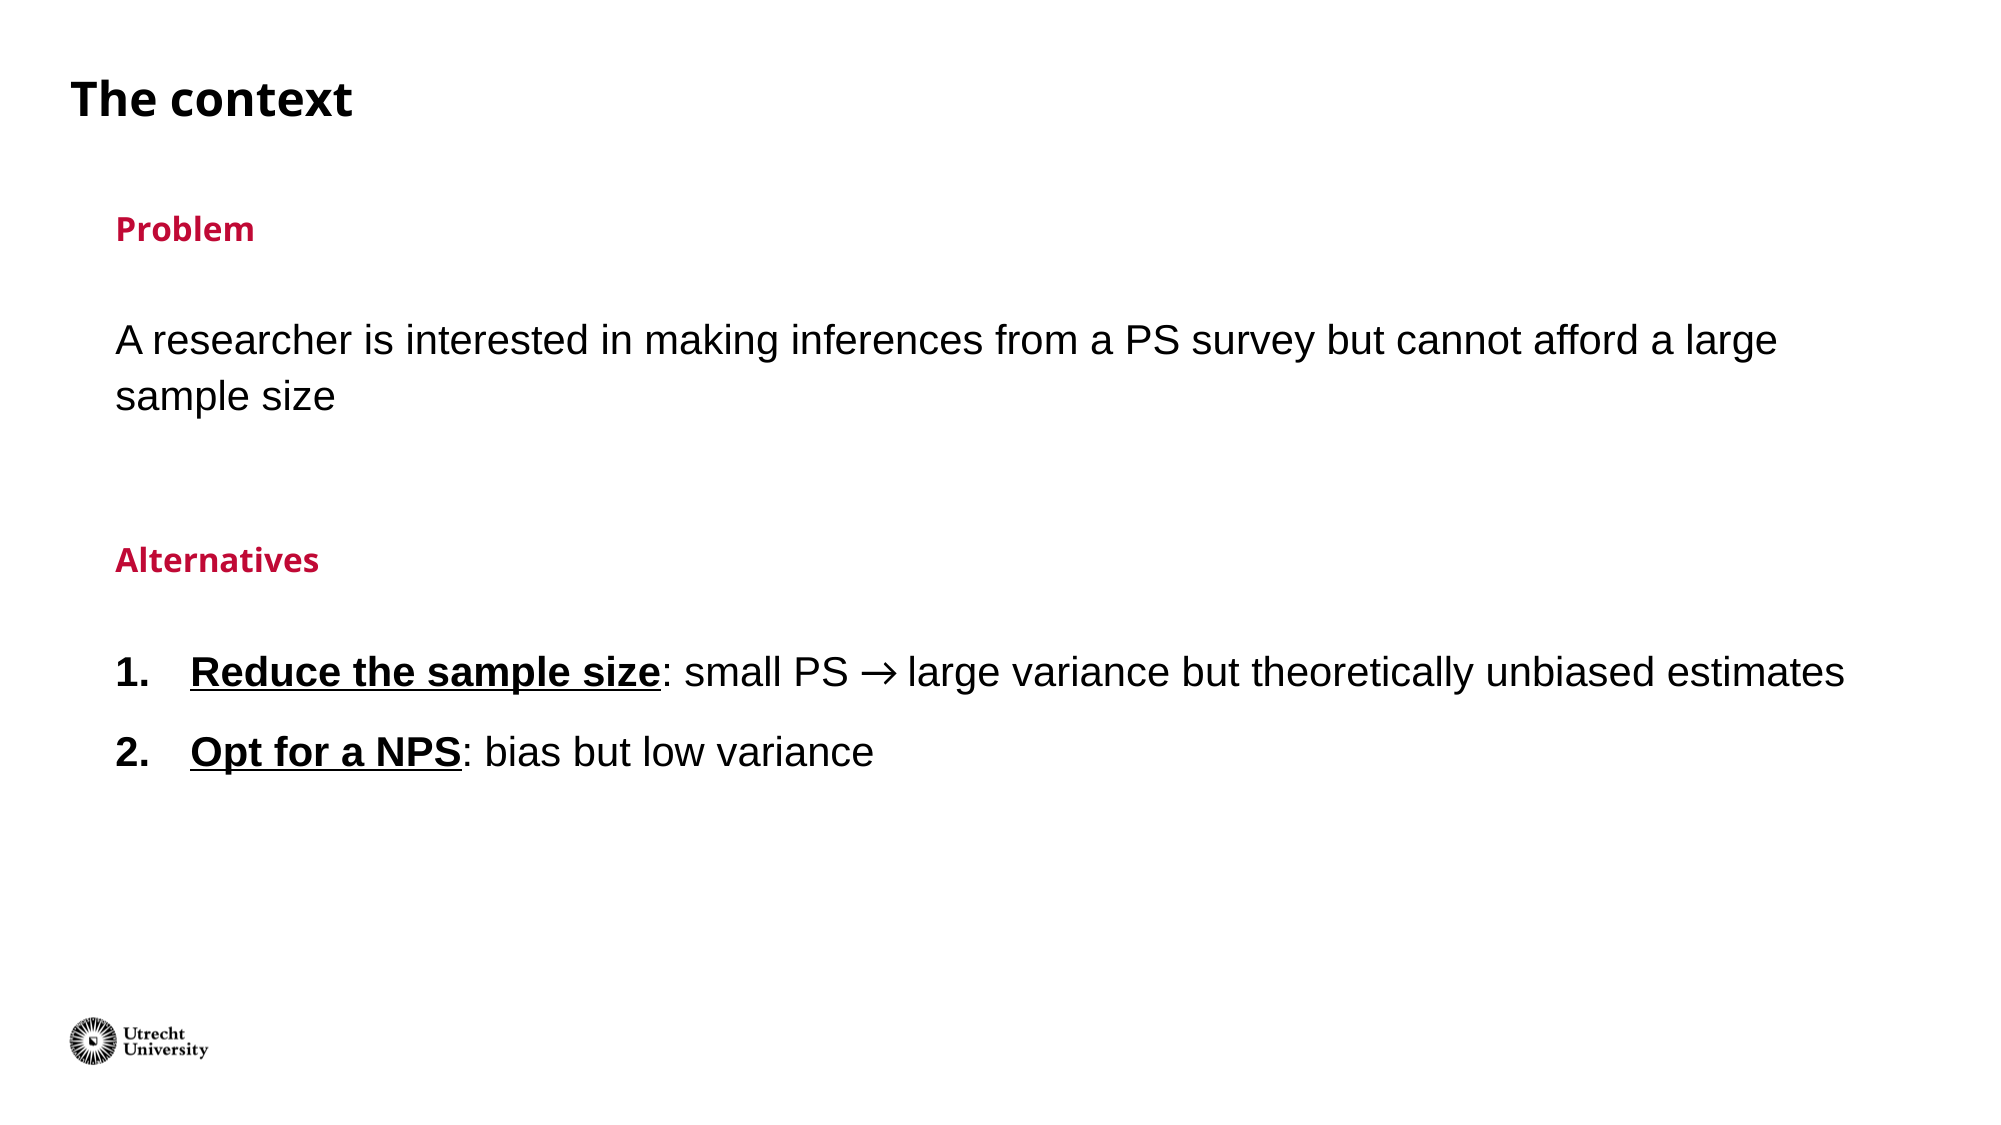

The context
Problem

A researcher is interested in making inferences from a PS survey but cannot afford a large sample size

Alternatives

Reduce the sample size: small PS → large variance but theoretically unbiased estimates
Opt for a NPS: bias but low variance